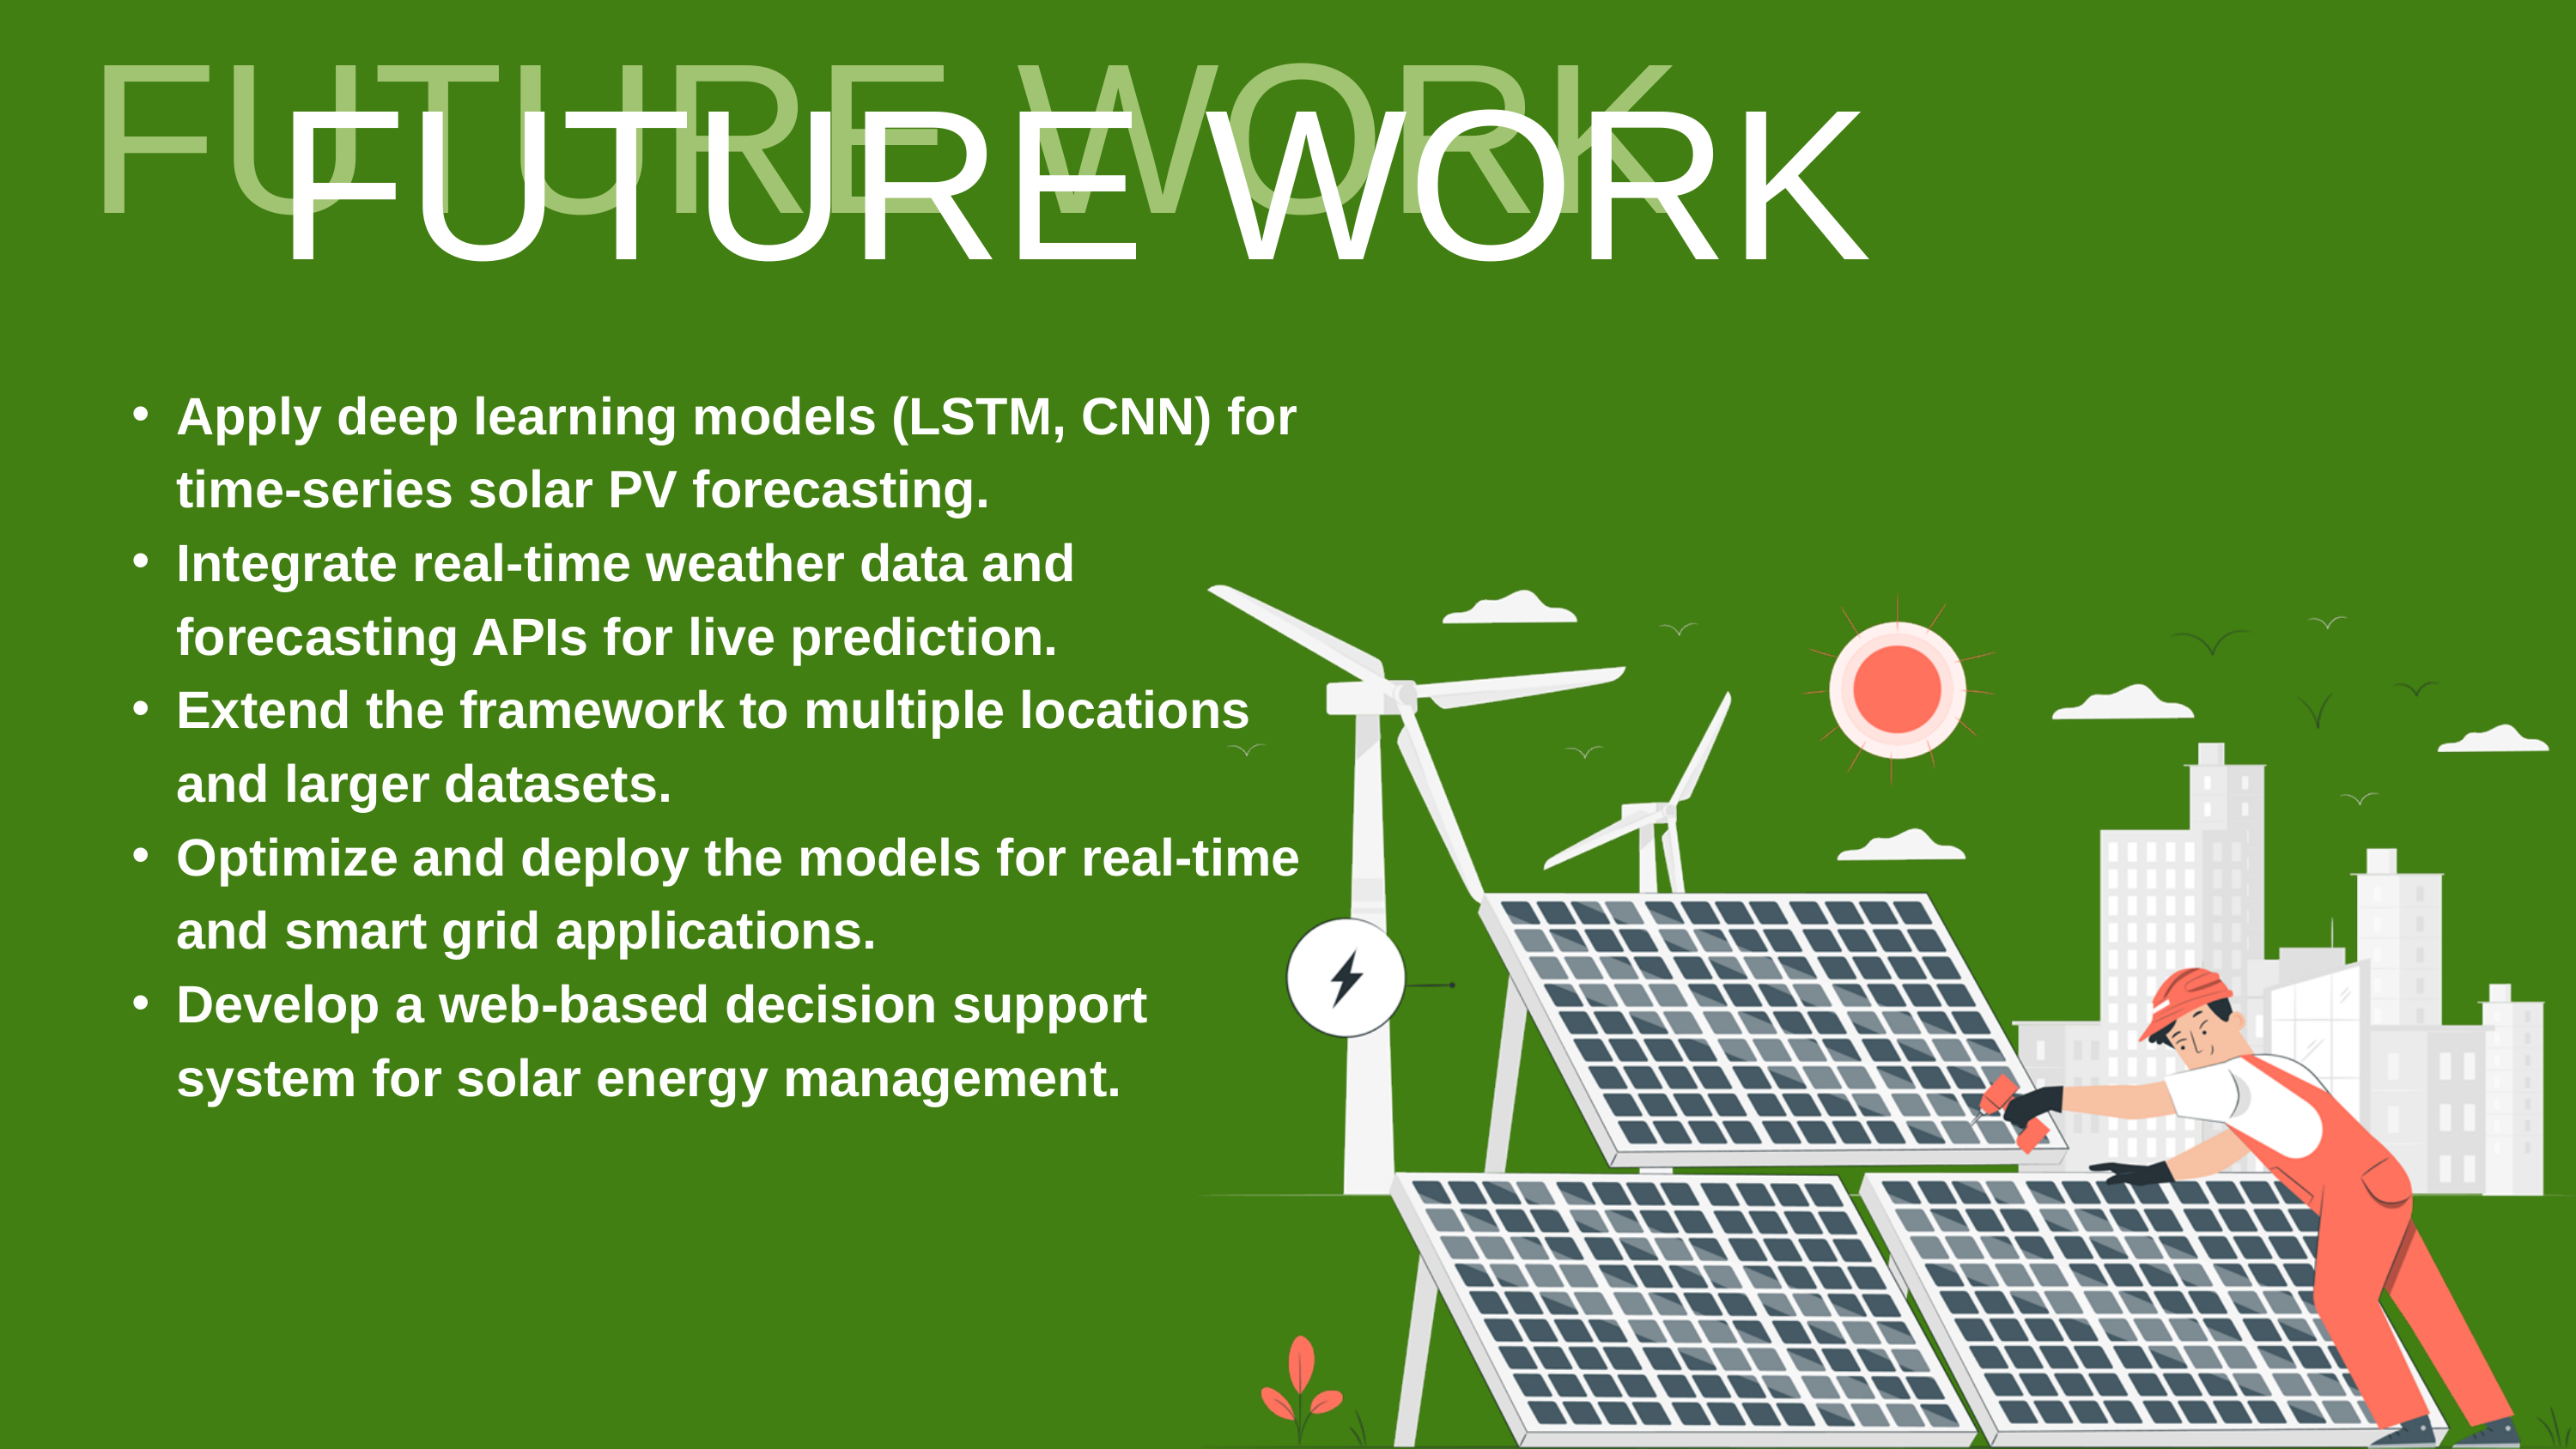

FUTURE WORK
FUTURE WORK
Apply deep learning models (LSTM, CNN) for time-series solar PV forecasting.
Integrate real-time weather data and forecasting APIs for live prediction.
Extend the framework to multiple locations and larger datasets.
Optimize and deploy the models for real-time and smart grid applications.
Develop a web-based decision support system for solar energy management.